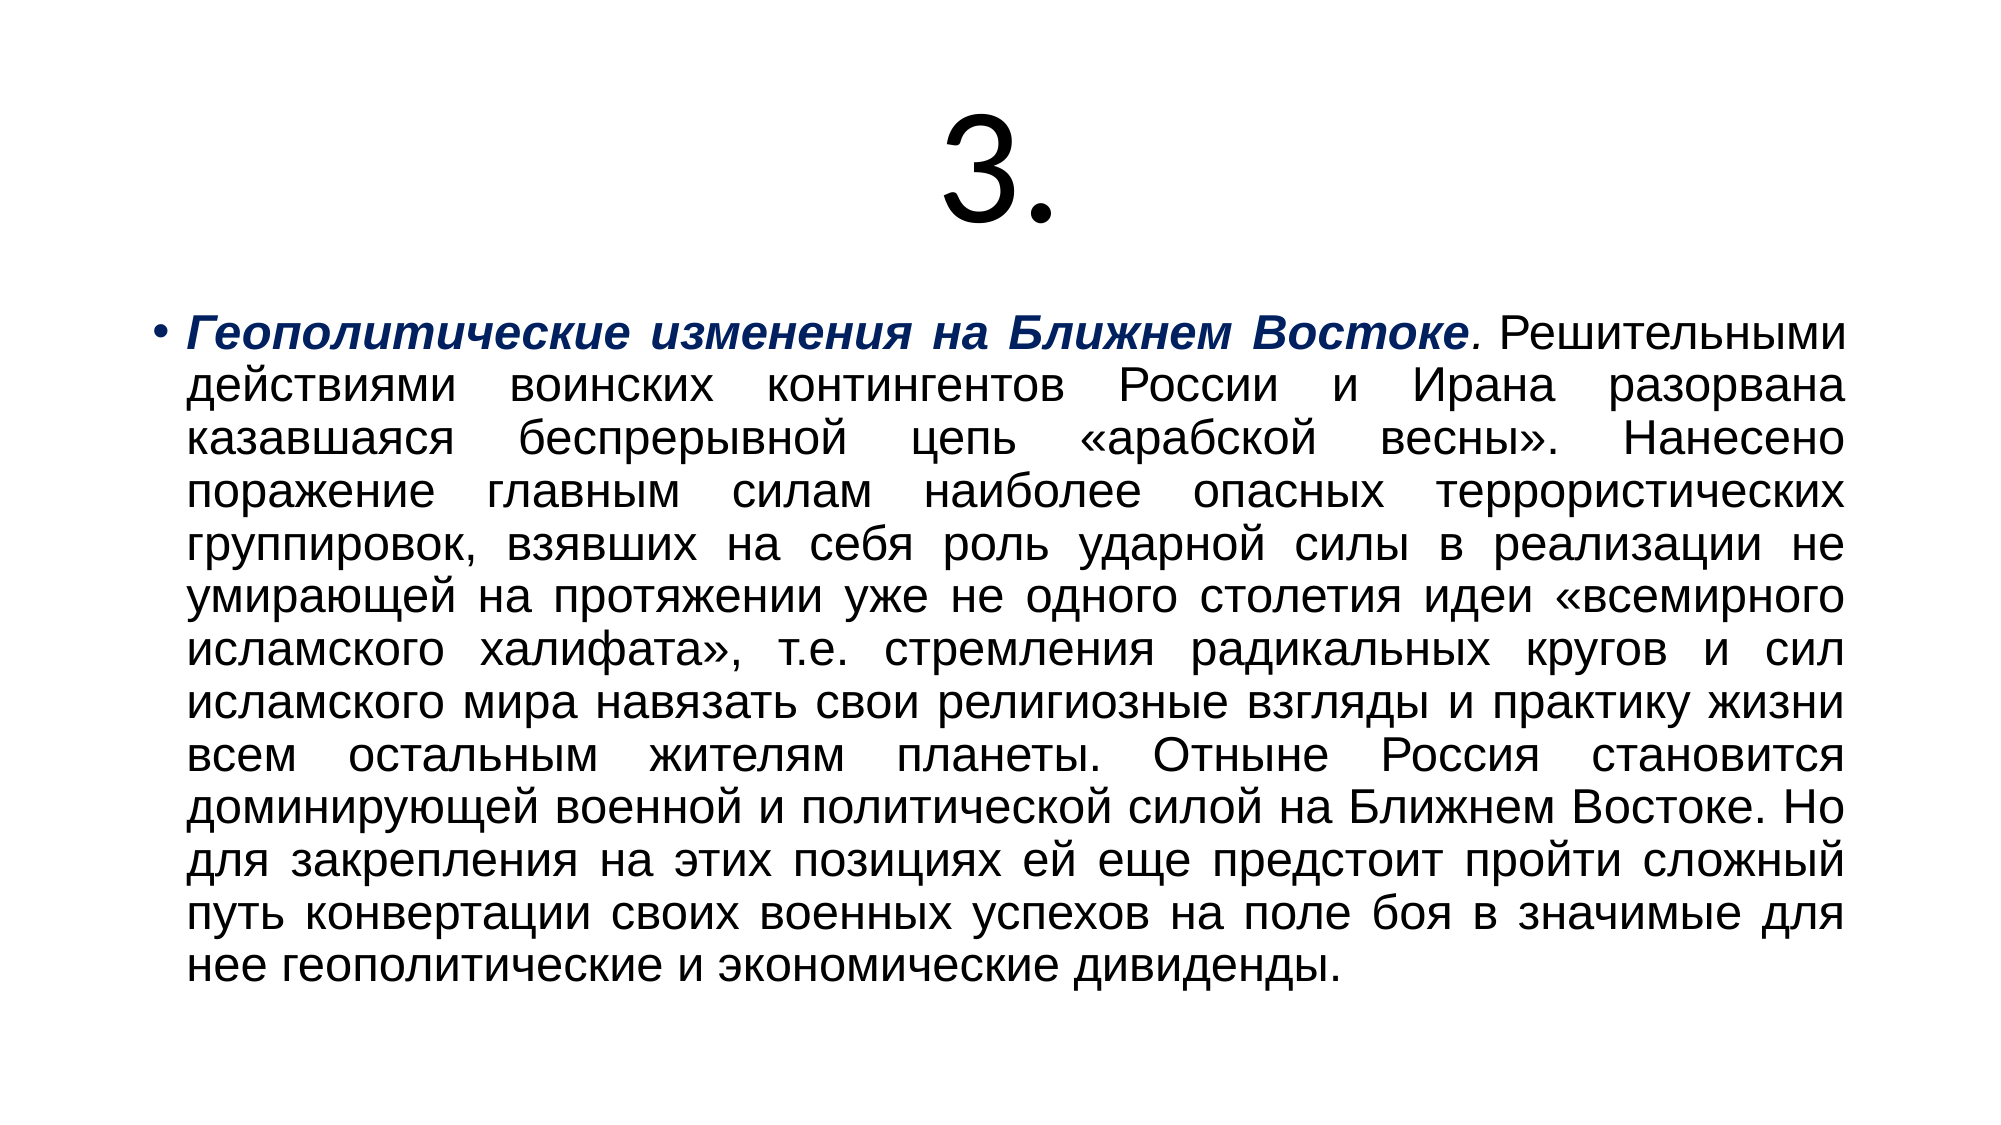

# 3.
Геополитические изменения на Ближнем Востоке. Решительными действиями воинских контингентов России и Ирана разорвана казавшаяся беспрерывной цепь «арабской весны». Нанесено поражение главным силам наиболее опасных террористических группировок, взявших на себя роль ударной силы в реализации не умирающей на протяжении уже не одного столетия идеи «всемирного исламского халифата», т.е. стремления радикальных кругов и сил исламского мира навязать свои религиозные взгляды и практику жизни всем остальным жителям планеты. Отныне Россия становится доминирующей военной и политической силой на Ближнем Востоке. Но для закрепления на этих позициях ей еще предстоит пройти сложный путь конвертации своих военных успехов на поле боя в значимые для нее геополитические и экономические дивиденды.